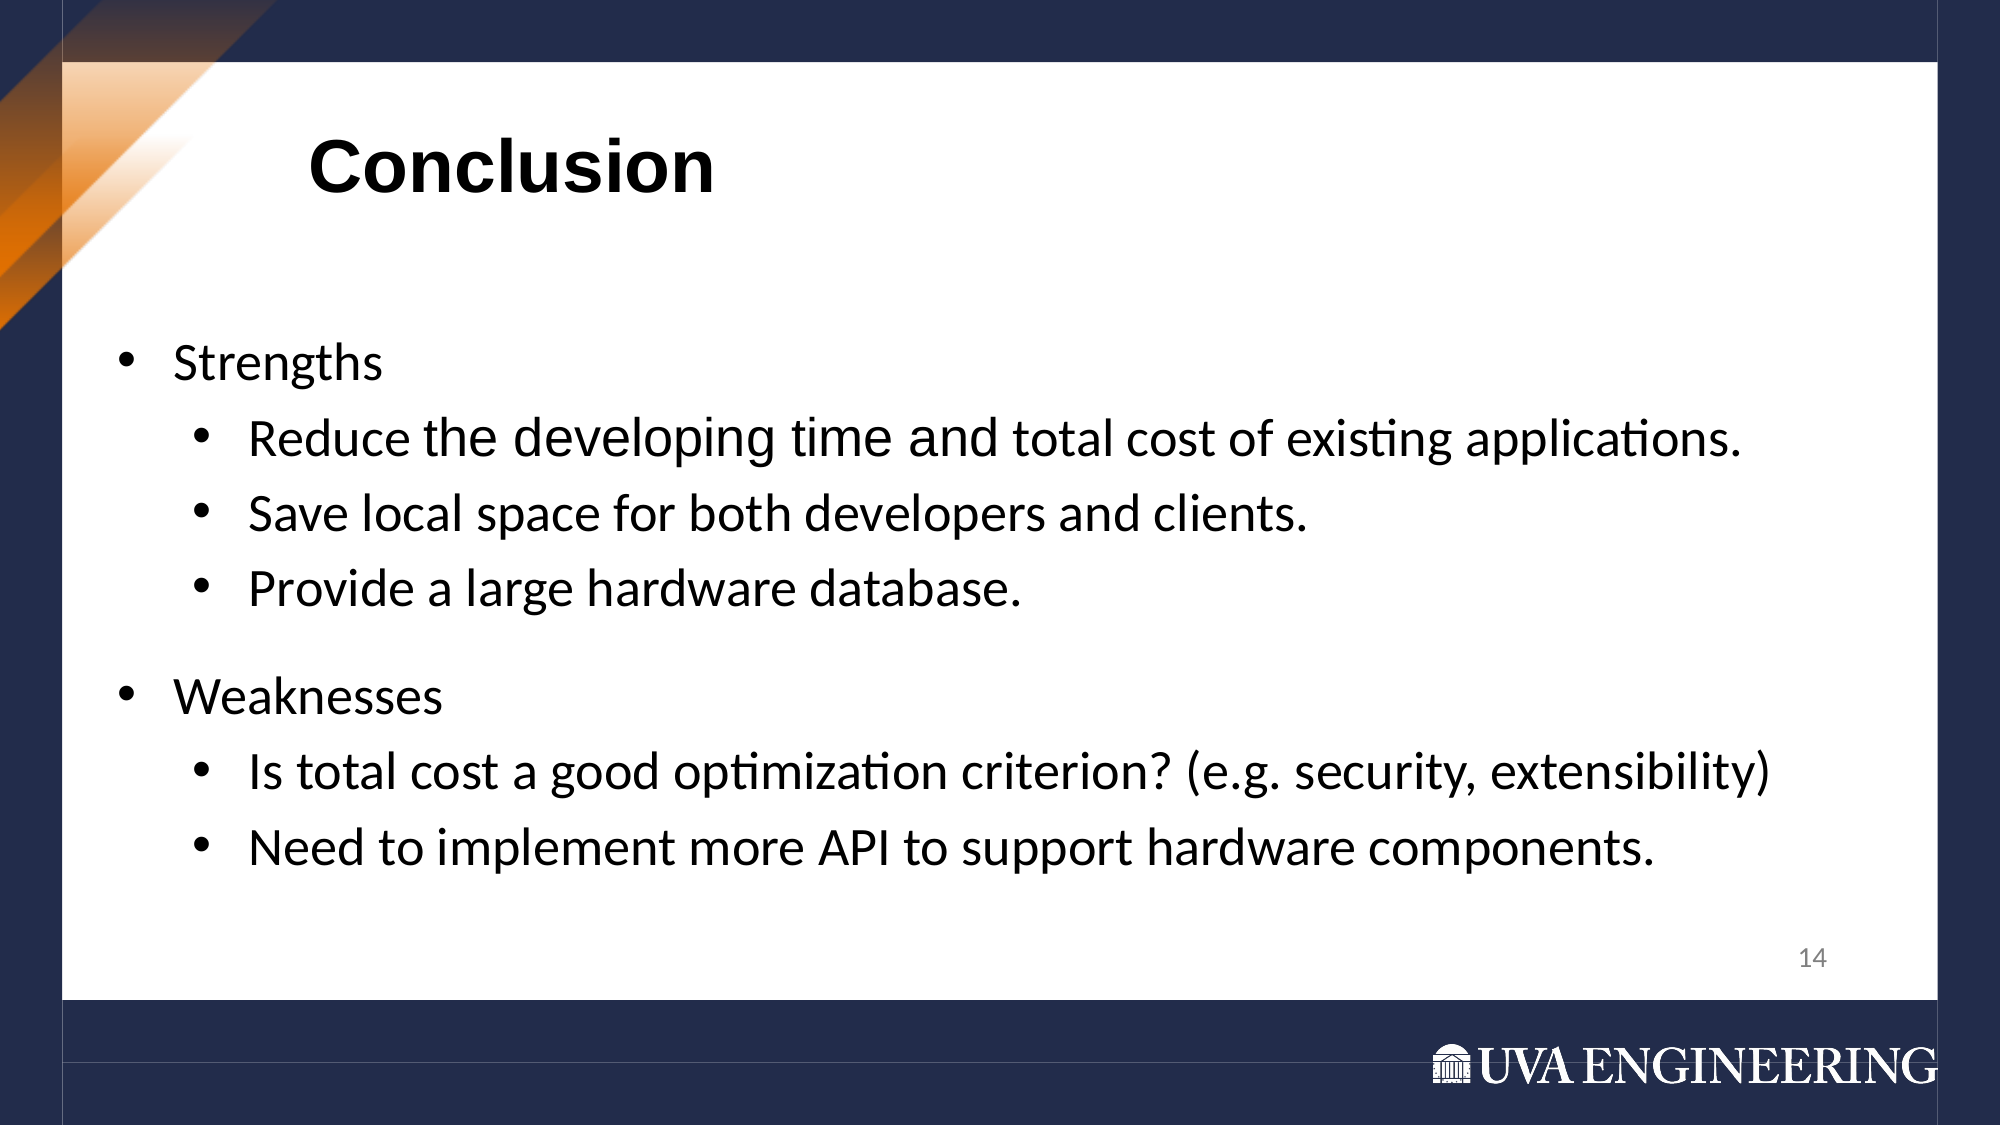

Conclusion
Strengths
Reduce the developing time and total cost of existing applications.
Save local space for both developers and clients.
Provide a large hardware database.
Weaknesses
Is total cost a good optimization criterion? (e.g. security, extensibility)
Need to implement more API to support hardware components.
14